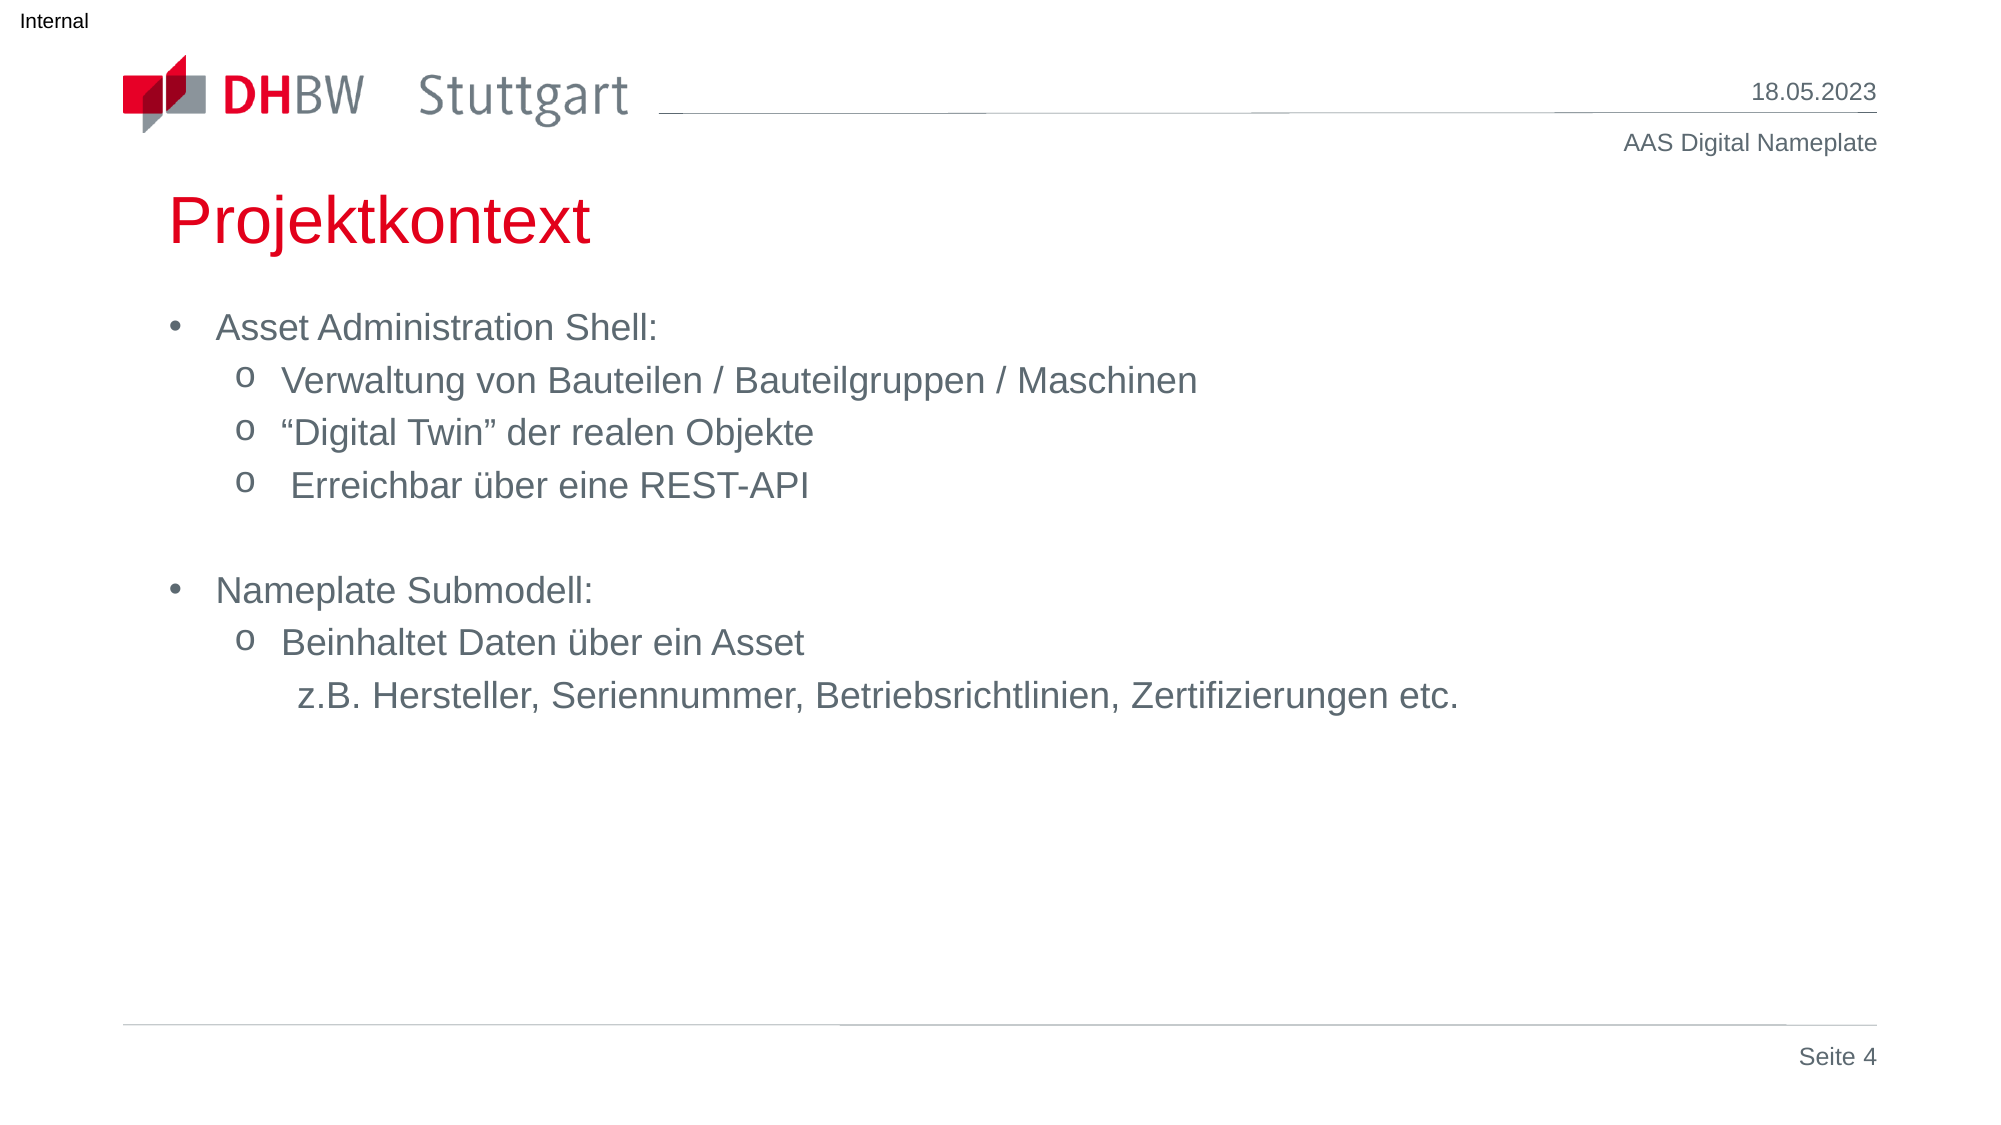

18.05.2023
# Projektkontext
Asset Administration Shell:
Verwaltung von Bauteilen / Bauteilgruppen / Maschinen
“Digital Twin” der realen Objekte
Erreichbar über eine REST-API

Nameplate Submodell:
Beinhaltet Daten über ein Asset
      z.B. Hersteller, Seriennummer, Betriebsrichtlinien, Zertifizierungen etc.

Seite 4